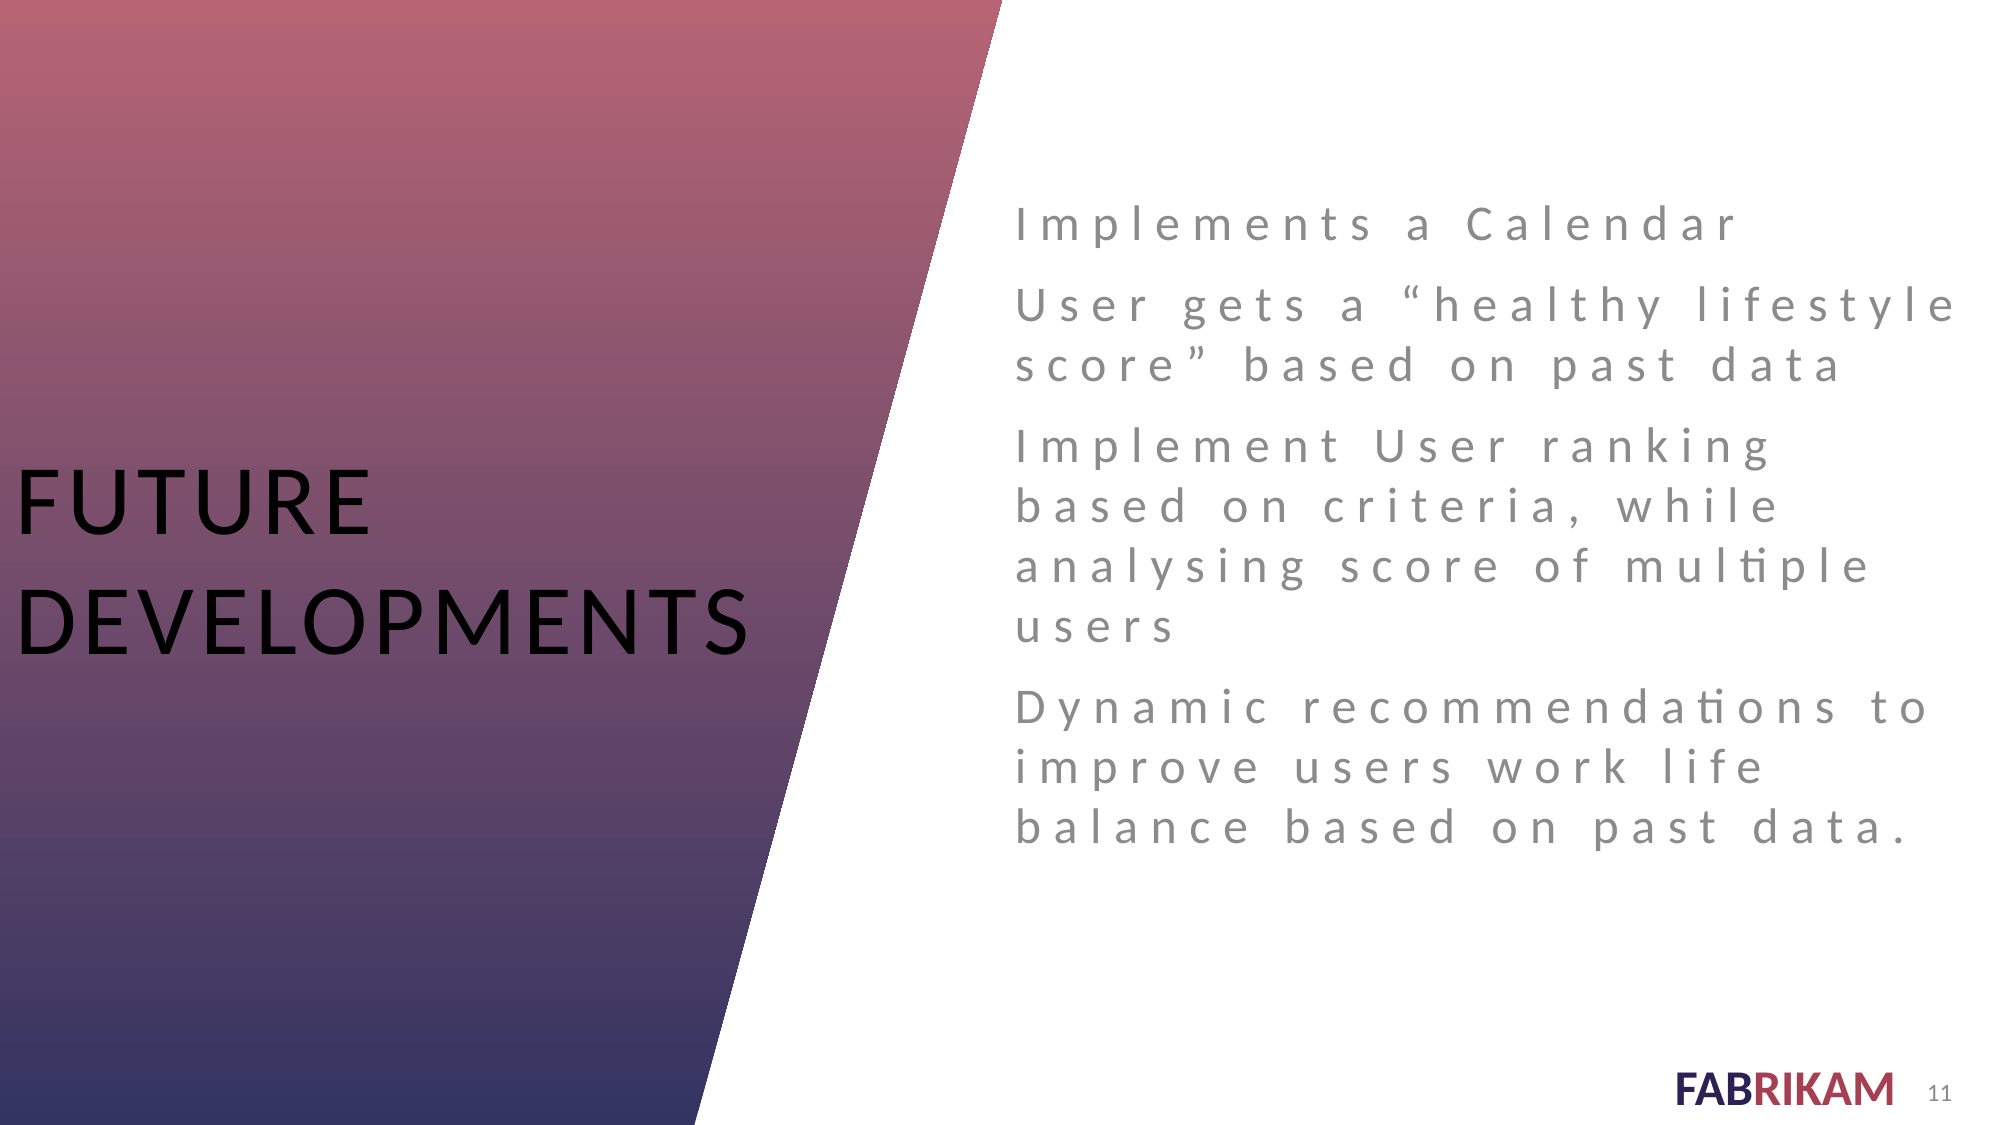

Implements a Calendar
User gets a “healthy lifestyle score” based on past data
Implement User ranking based on criteria, while analysing score of multiple users
Dynamic recommendations to improve users work life balance based on past data.

# Future developments
11